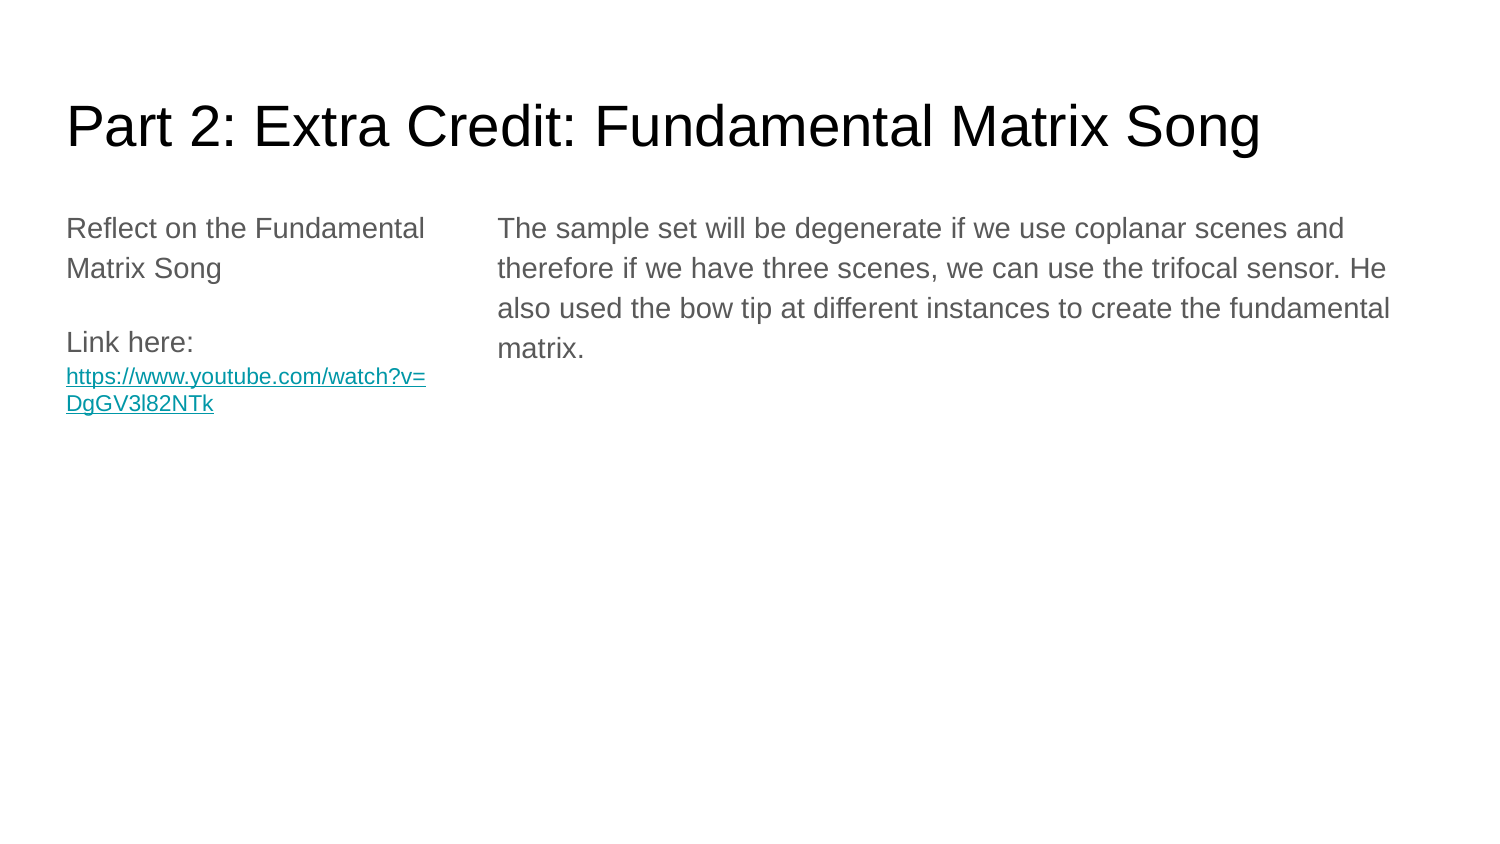

# Part 2: Extra Credit: Fundamental Matrix Song
Reflect on the Fundamental Matrix Song
Link here: https://www.youtube.com/watch?v=DgGV3l82NTk
The sample set will be degenerate if we use coplanar scenes and therefore if we have three scenes, we can use the trifocal sensor. He also used the bow tip at different instances to create the fundamental matrix.